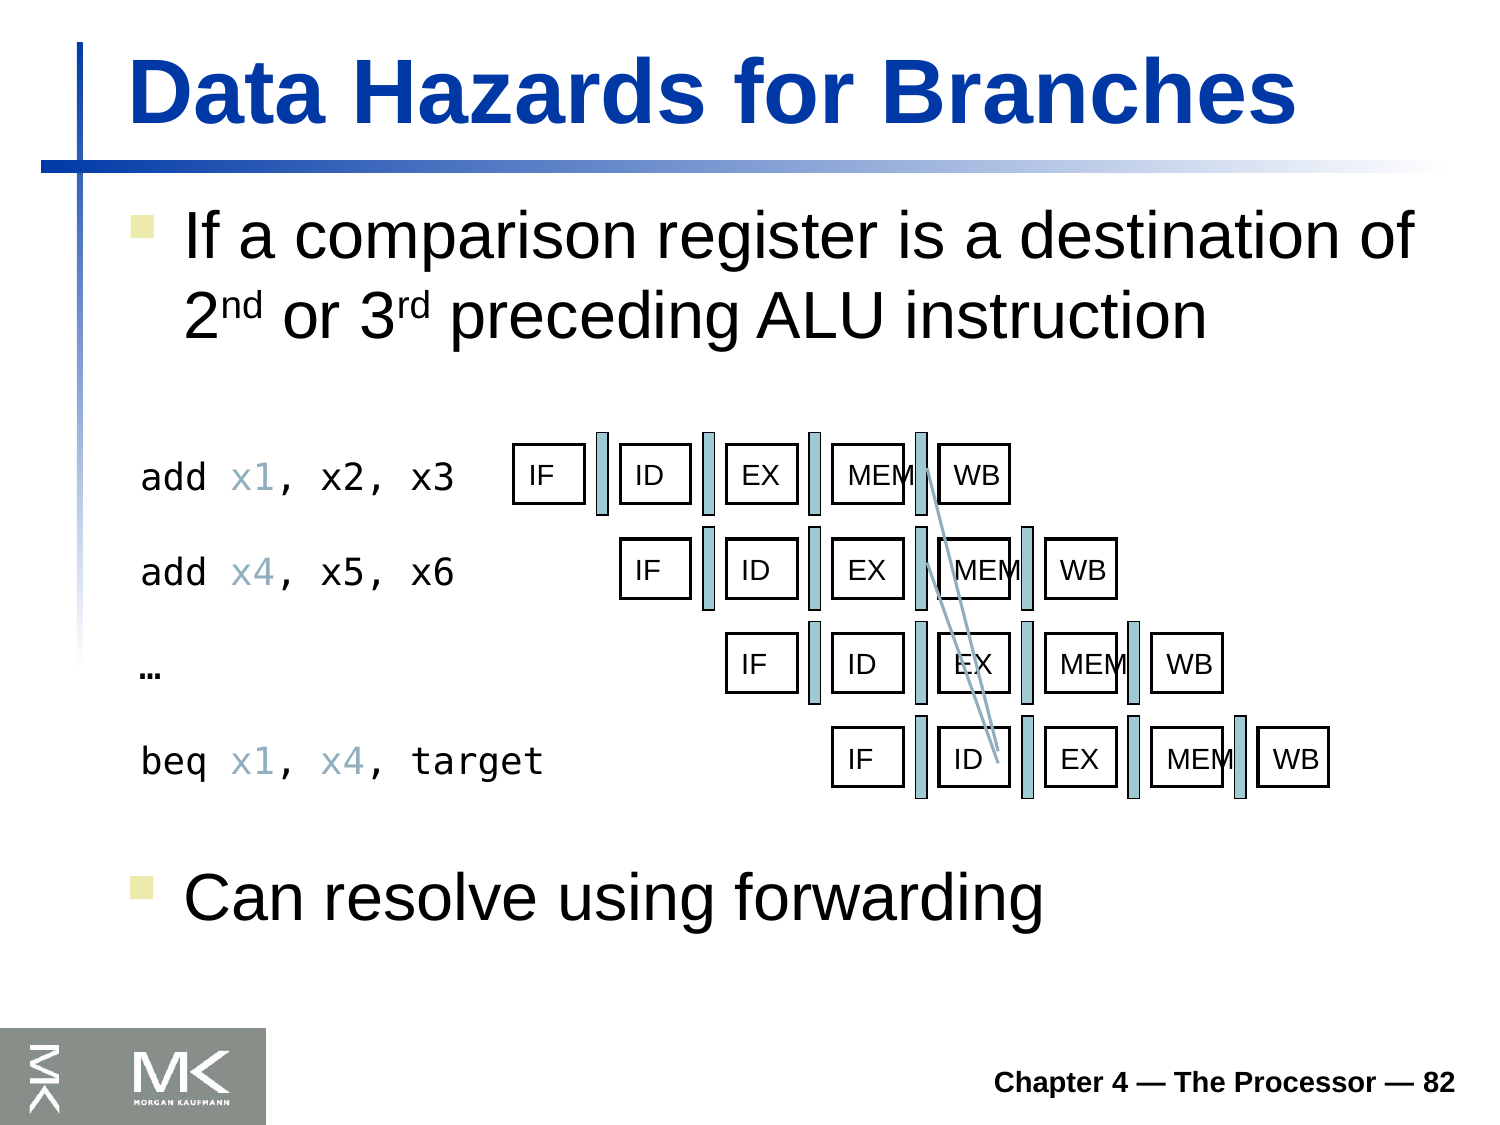

# Data Hazards for Branches
If a comparison register is a destination of 2nd or 3rd preceding ALU instruction

IF
ID
EX
MEM
WB
add x1, x2, x3

IF
ID
EX
MEM
WB
add x4, x5, x6

IF
ID
EX
MEM
WB
…

IF
ID
EX
MEM
WB
beq x1, x4, target
Can resolve using forwarding
Chapter 4 — The Processor — 82